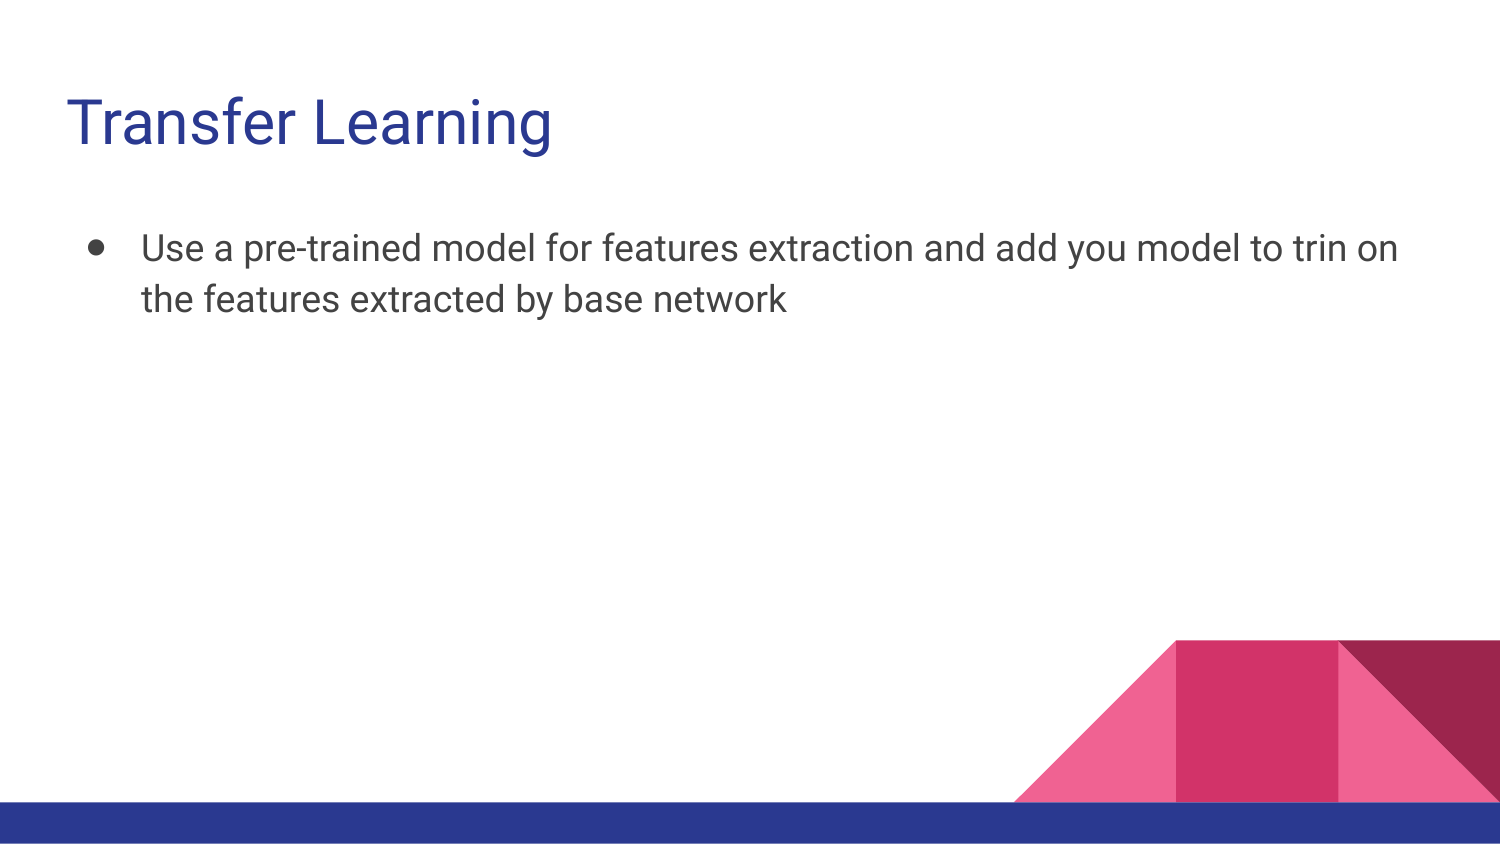

# Transfer Learning
Use a pre-trained model for features extraction and add you model to trin on the features extracted by base network